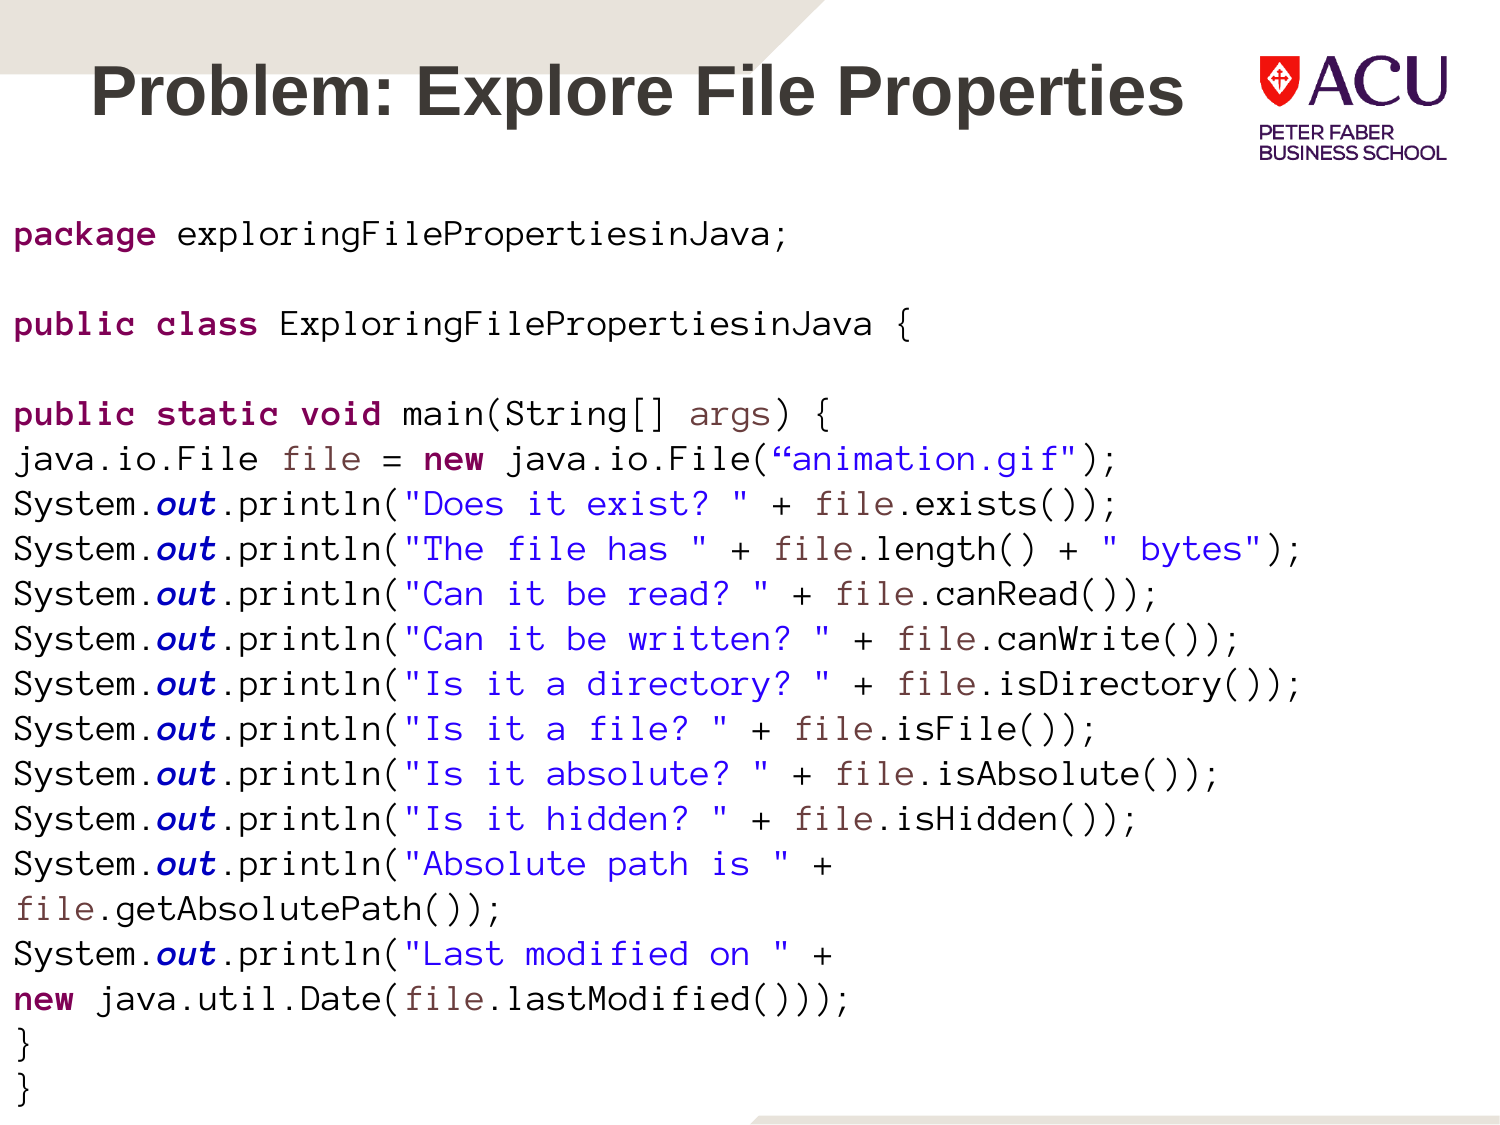

# Problem: Explore File Properties
package exploringFilePropertiesinJava;
public class ExploringFilePropertiesinJava {
public static void main(String[] args) {
java.io.File file = new java.io.File(“animation.gif");
System.out.println("Does it exist? " + file.exists());
System.out.println("The file has " + file.length() + " bytes");
System.out.println("Can it be read? " + file.canRead());
System.out.println("Can it be written? " + file.canWrite());
System.out.println("Is it a directory? " + file.isDirectory());
System.out.println("Is it a file? " + file.isFile());
System.out.println("Is it absolute? " + file.isAbsolute());
System.out.println("Is it hidden? " + file.isHidden());
System.out.println("Absolute path is " +
file.getAbsolutePath());
System.out.println("Last modified on " +
new java.util.Date(file.lastModified()));
}
}
28